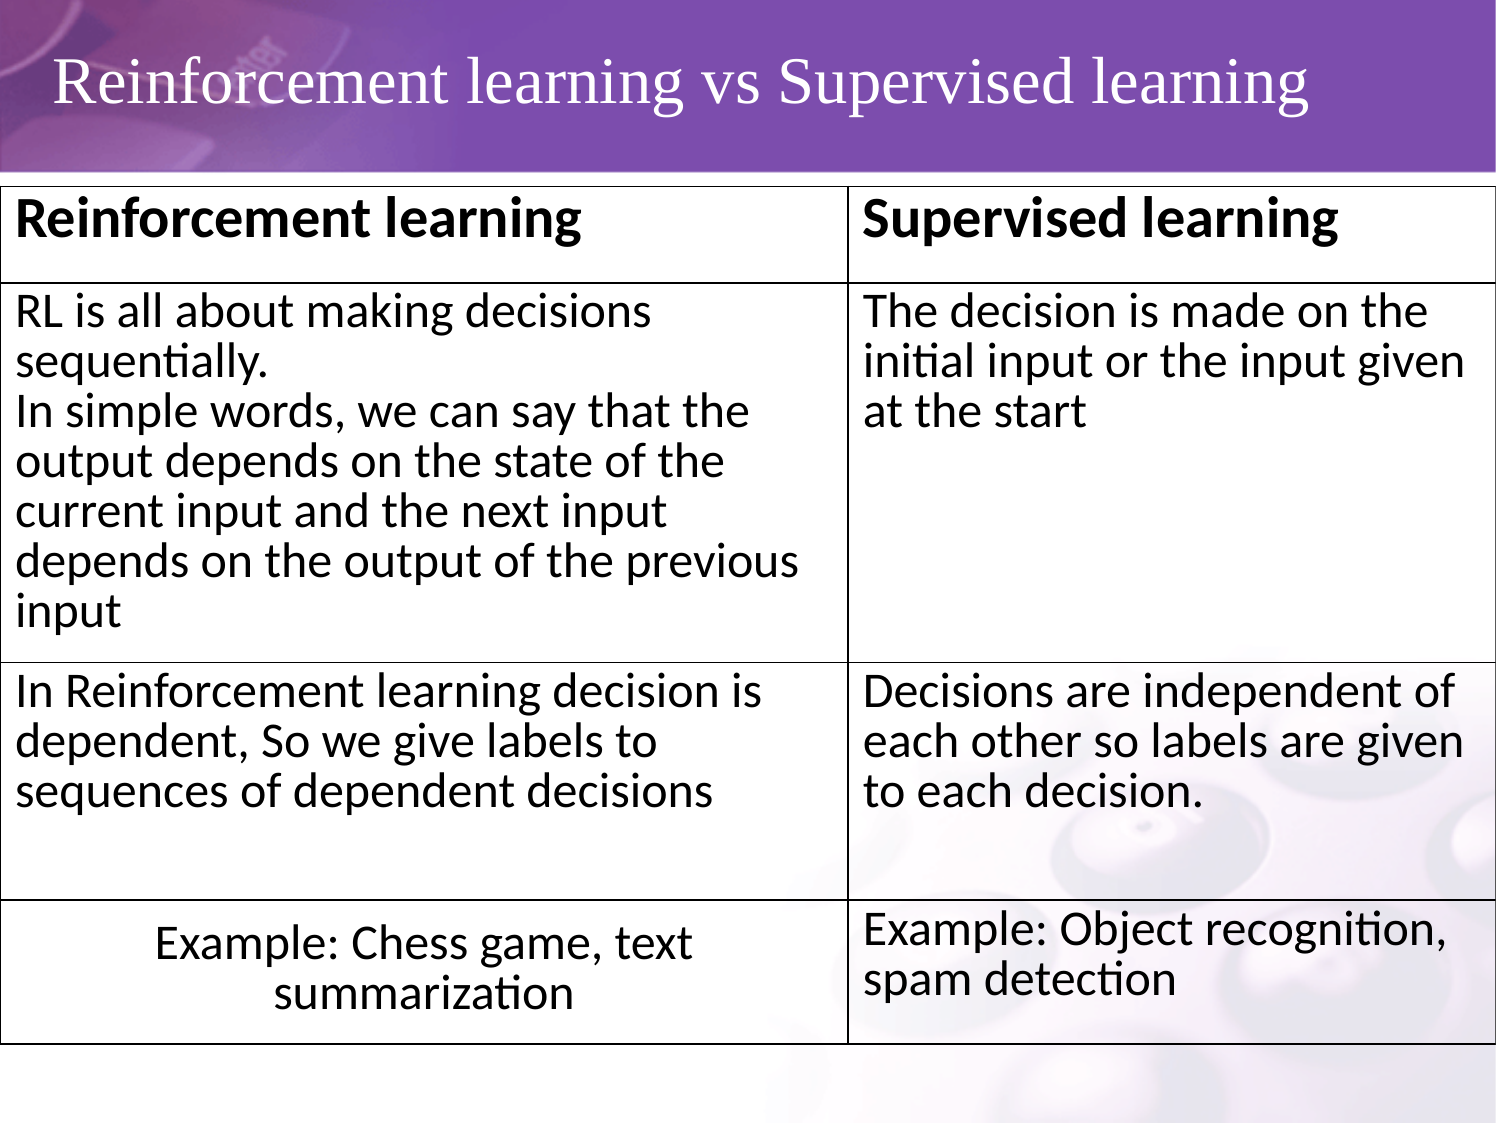

# Reinforcement learning vs Supervised learning
| Reinforcement learning | Supervised learning |
| --- | --- |
| RL is all about making decisions sequentially. In simple words, we can say that the output depends on the state of the current input and the next input depends on the output of the previous input | The decision is made on the initial input or the input given at the start |
| In Reinforcement learning decision is dependent, So we give labels to sequences of dependent decisions | Decisions are independent of each other so labels are given to each decision. |
| Example: Chess game, text summarization | Example: Object recognition, spam detection |